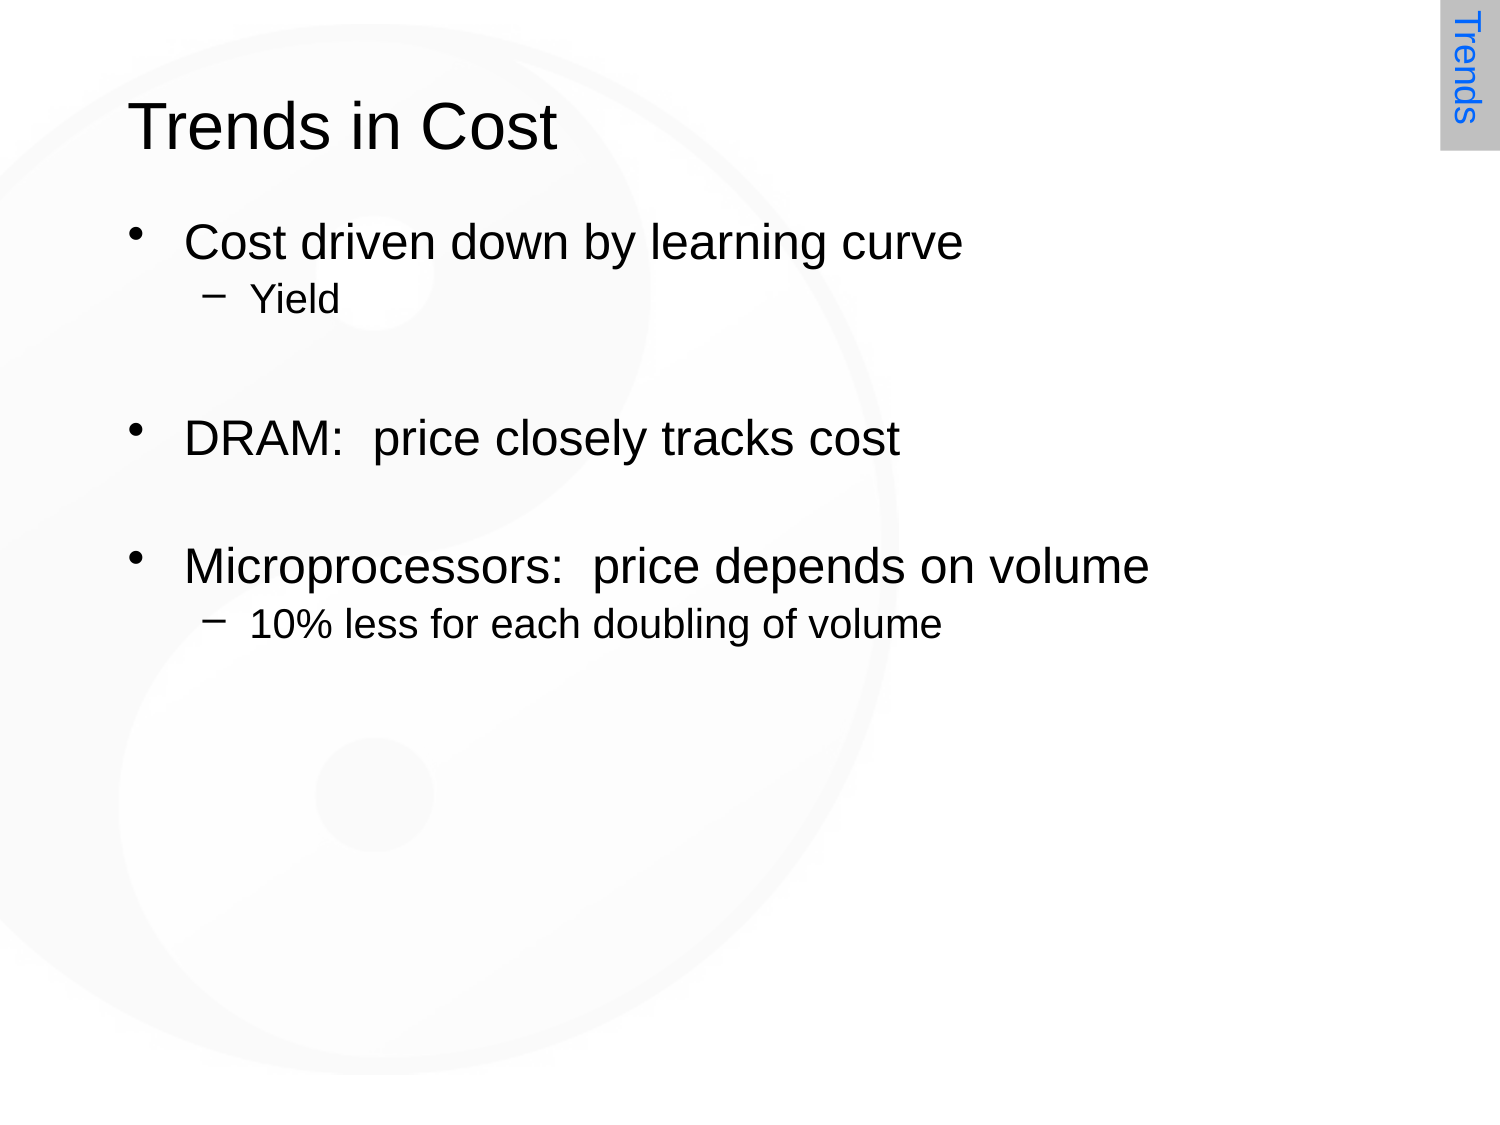

Trends
# Trends in Cost
Cost driven down by learning curve
Yield

DRAM:  price closely tracks cost

Microprocessors:  price depends on volume
10% less for each doubling of volume